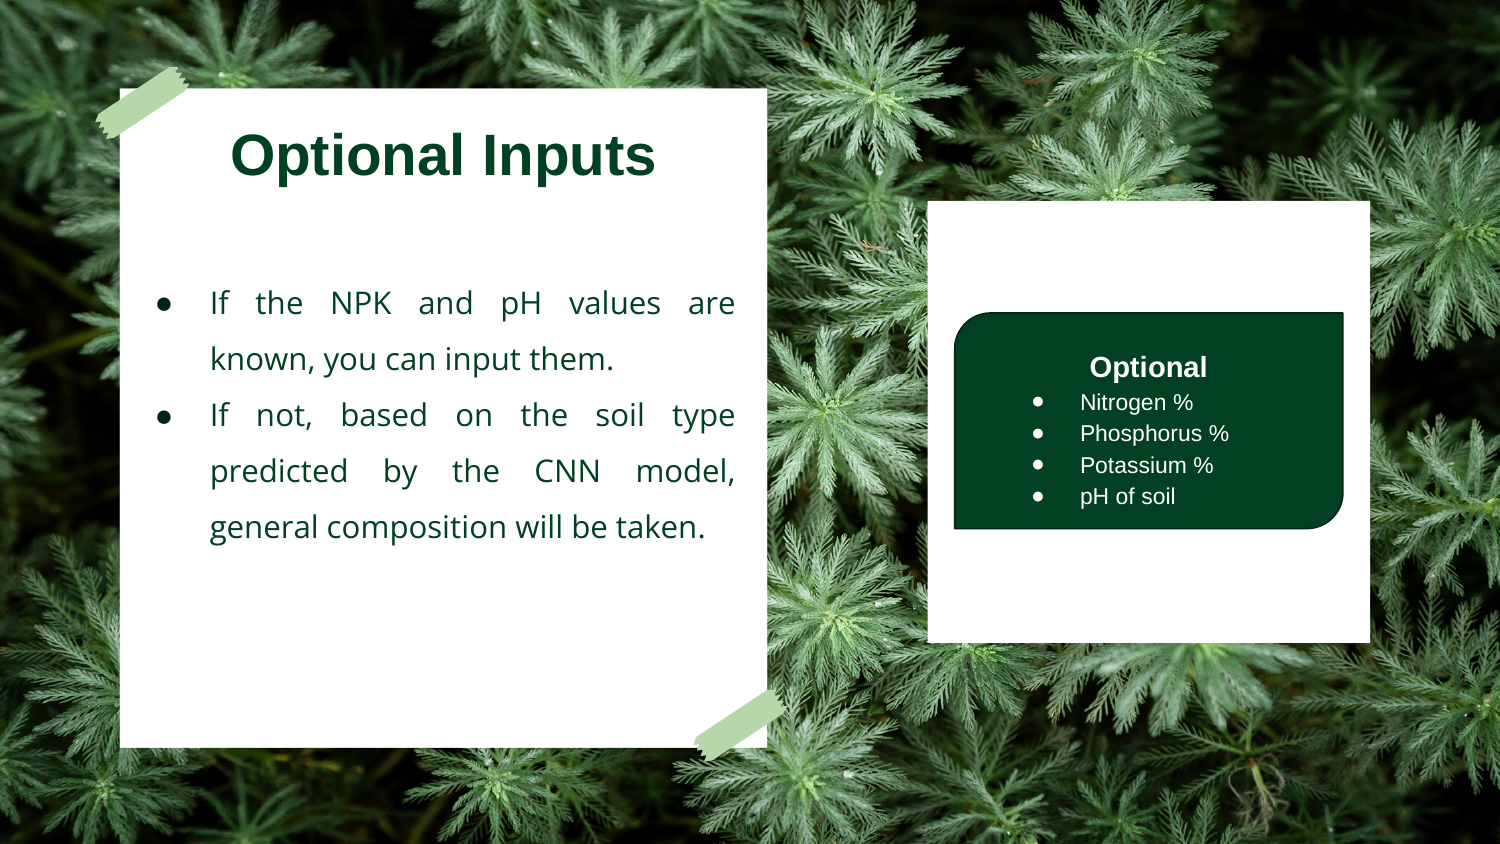

# Optional Inputs

If the NPK and pH values are known, you can input them.
If not, based on the soil type predicted by the CNN model, general composition will be taken.

Optional
Nitrogen %
Phosphorus %
Potassium %
pH of soil